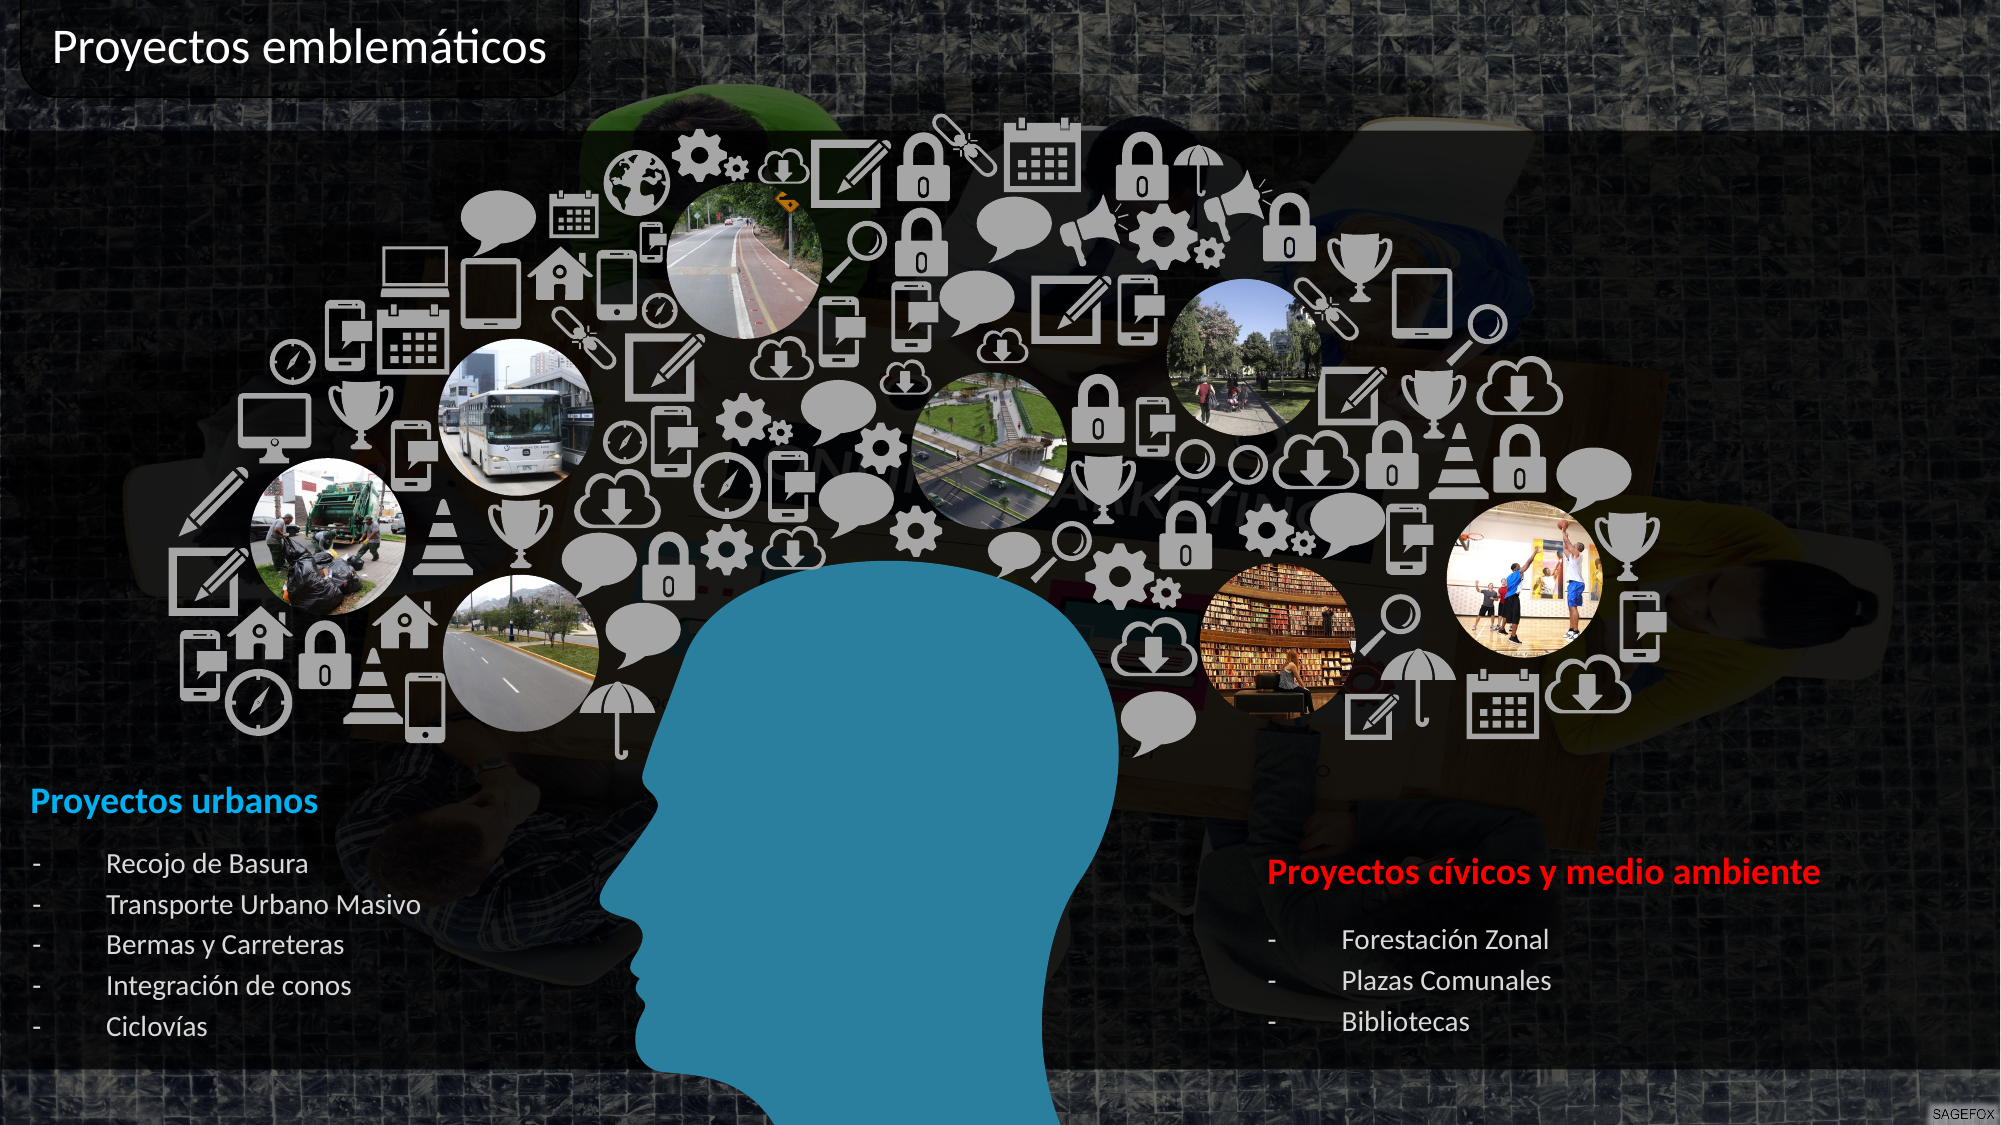

Proyectos emblemáticos

Proyectos urbanos
-          Recojo de Basura
-          Transporte Urbano Masivo
-          Bermas y Carreteras
-          Integración de conos
-          Ciclovías
Proyectos cívicos y medio ambiente

-          Forestación Zonal
-          Plazas Comunales
-          Bibliotecas